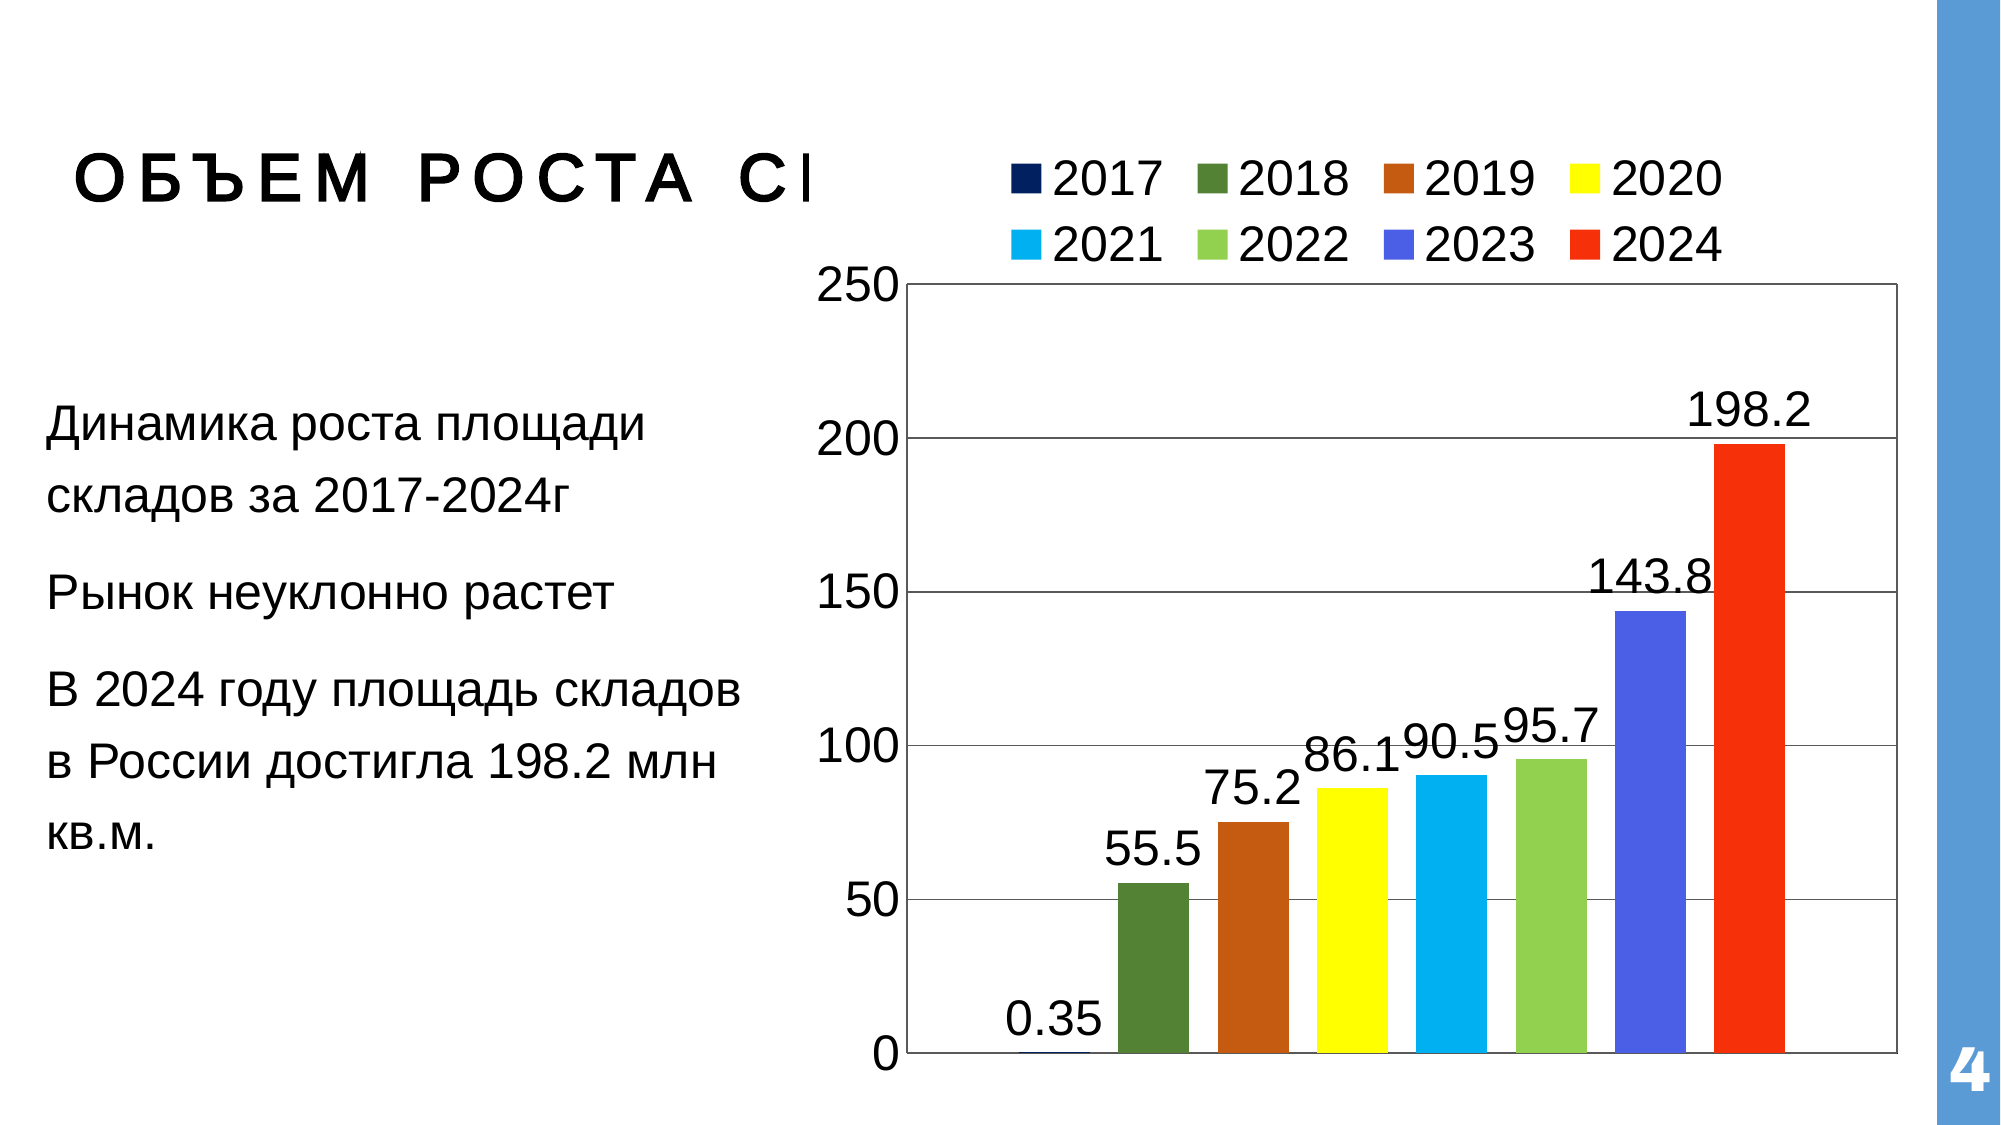

# Объем роста складов в россии

### Chart

| Category | 2017 | 2018 | 2019 | 2020 | 2021 | 2022 | 2023 | 2024 |
|---|---|---|---|---|---|---|---|---|
| Категория 1 | 0.35 | 55.5 | 75.2 | 86.1 | 90.5 | 95.7 | 143.8 | 198.2 |
Щелкните, чтобы изменить стили текста образца слайда
Динамика роста площади складов за 2017-2024г
Рынок неуклонно растет
В 2024 году площадь складов в России достигла 198.2 млн кв.м.

Щелкните, чтобы изменить стили образца текста
4